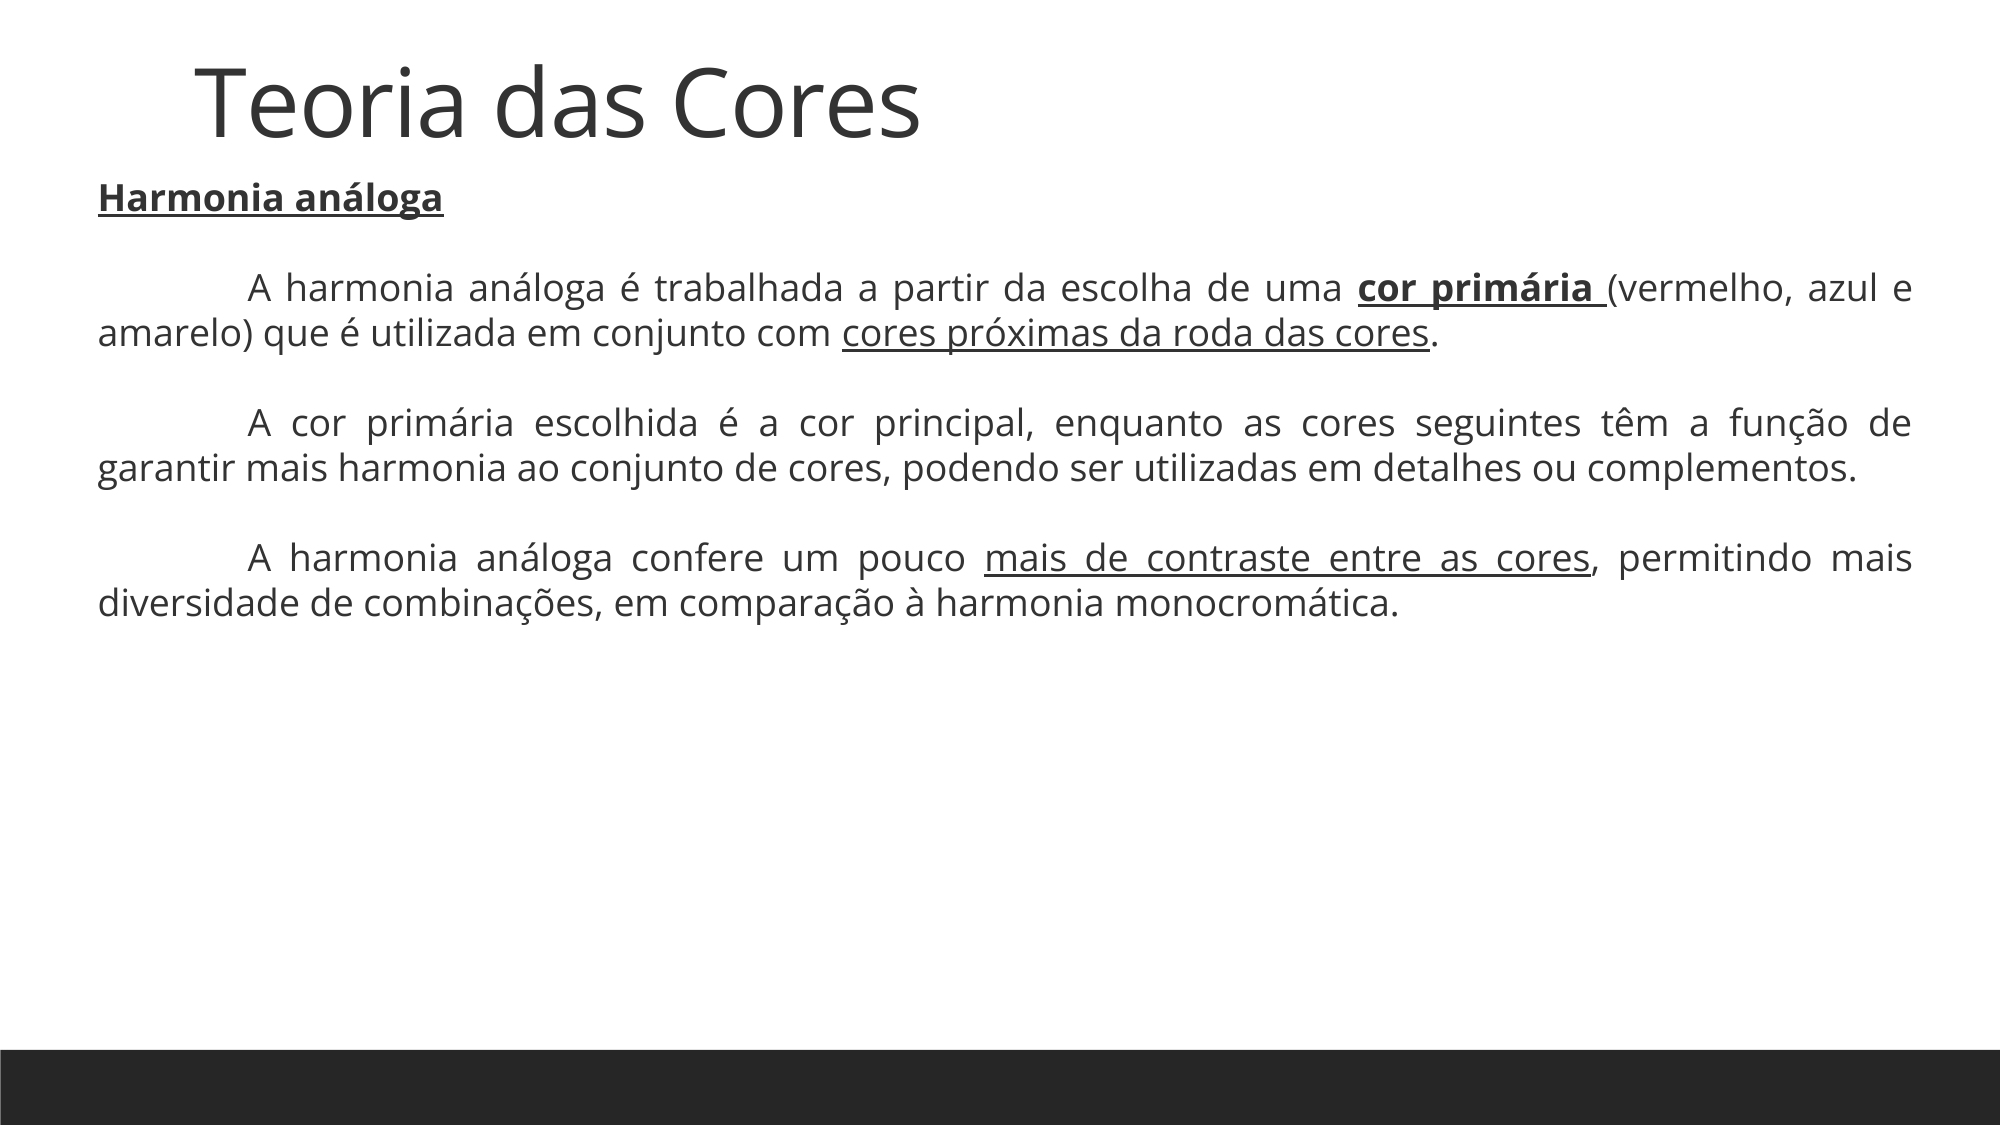

Teoria das Cores
Harmonia análoga

	A harmonia análoga é trabalhada a partir da escolha de uma cor primária (vermelho, azul e amarelo) que é utilizada em conjunto com cores próximas da roda das cores.

	A cor primária escolhida é a cor principal, enquanto as cores seguintes têm a função de garantir mais harmonia ao conjunto de cores, podendo ser utilizadas em detalhes ou complementos.

	A harmonia análoga confere um pouco mais de contraste entre as cores, permitindo mais diversidade de combinações, em comparação à harmonia monocromática.